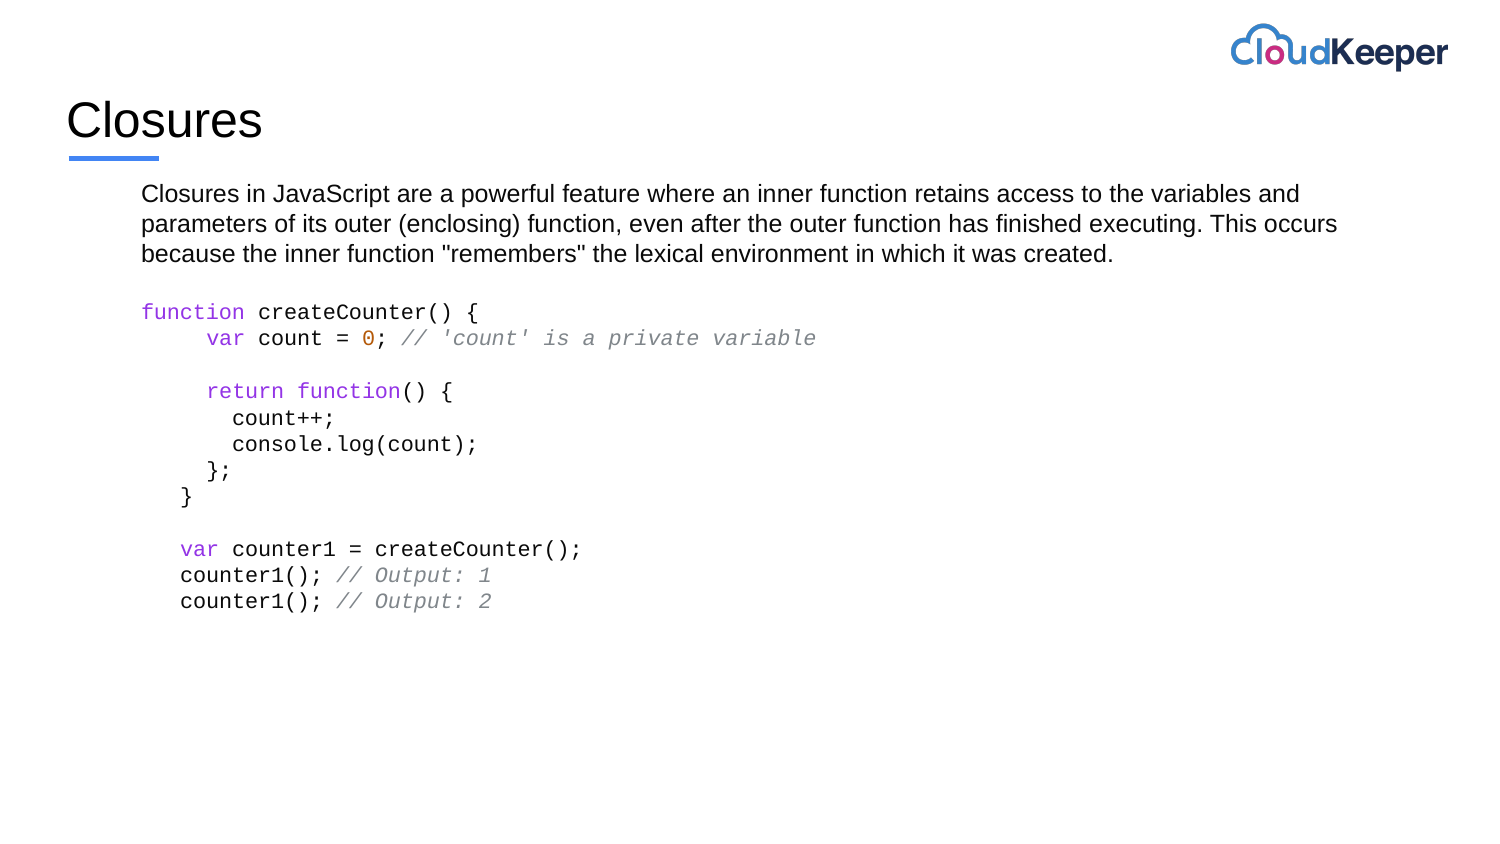

# Closures

Closures in JavaScript are a powerful feature where an inner function retains access to the variables and parameters of its outer (enclosing) function, even after the outer function has finished executing. This occurs because the inner function "remembers" the lexical environment in which it was created.

function createCounter() {
     var count = 0; // 'count' is a private variable

     return function() {
       count++;
       console.log(count);
     };
   }

   var counter1 = createCounter();
   counter1(); // Output: 1
   counter1(); // Output: 2